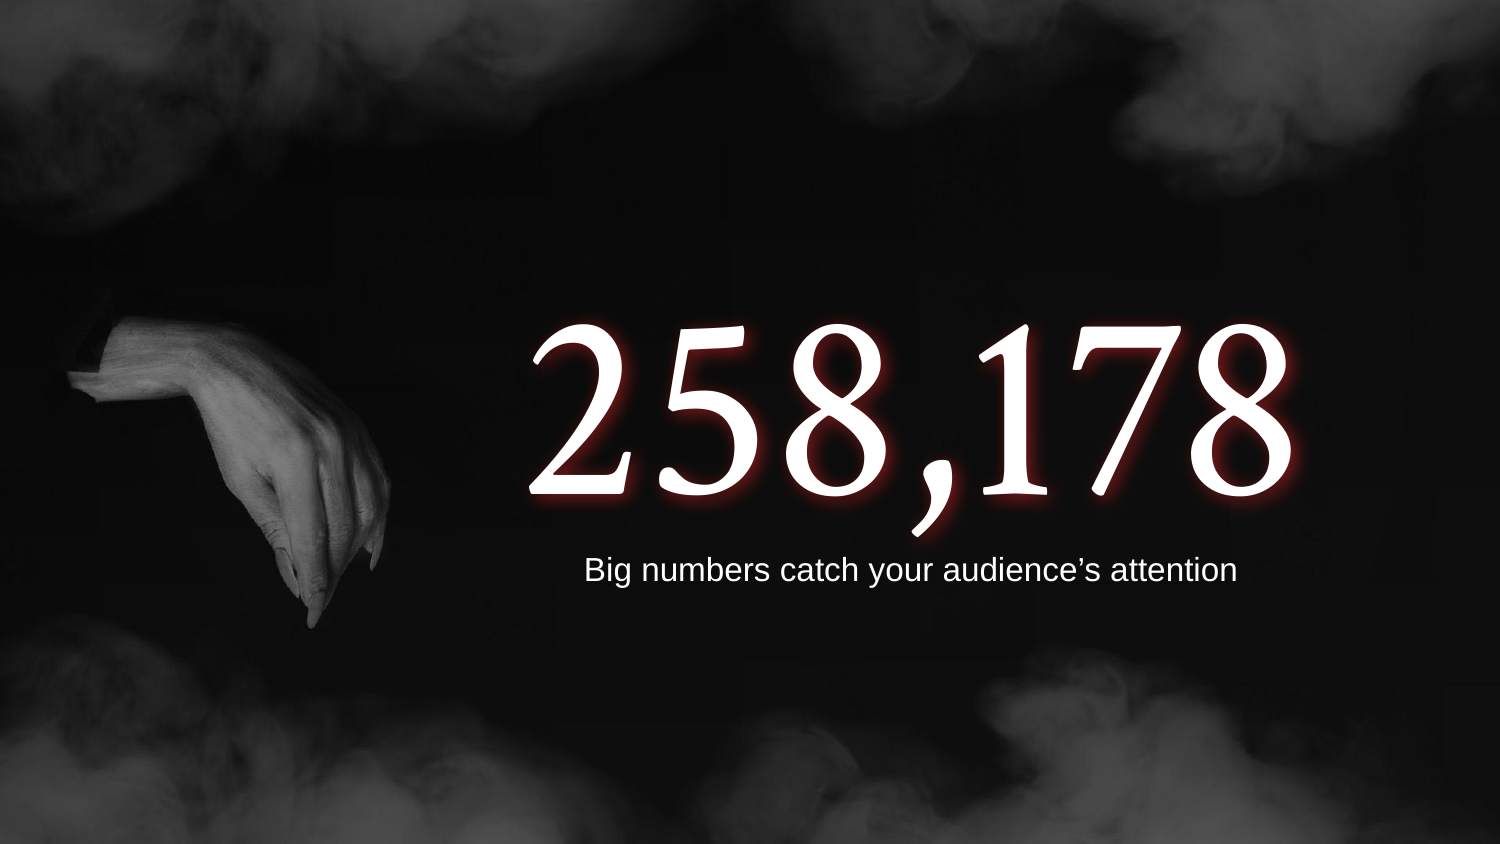

# 258,178
Big numbers catch your audience’s attention